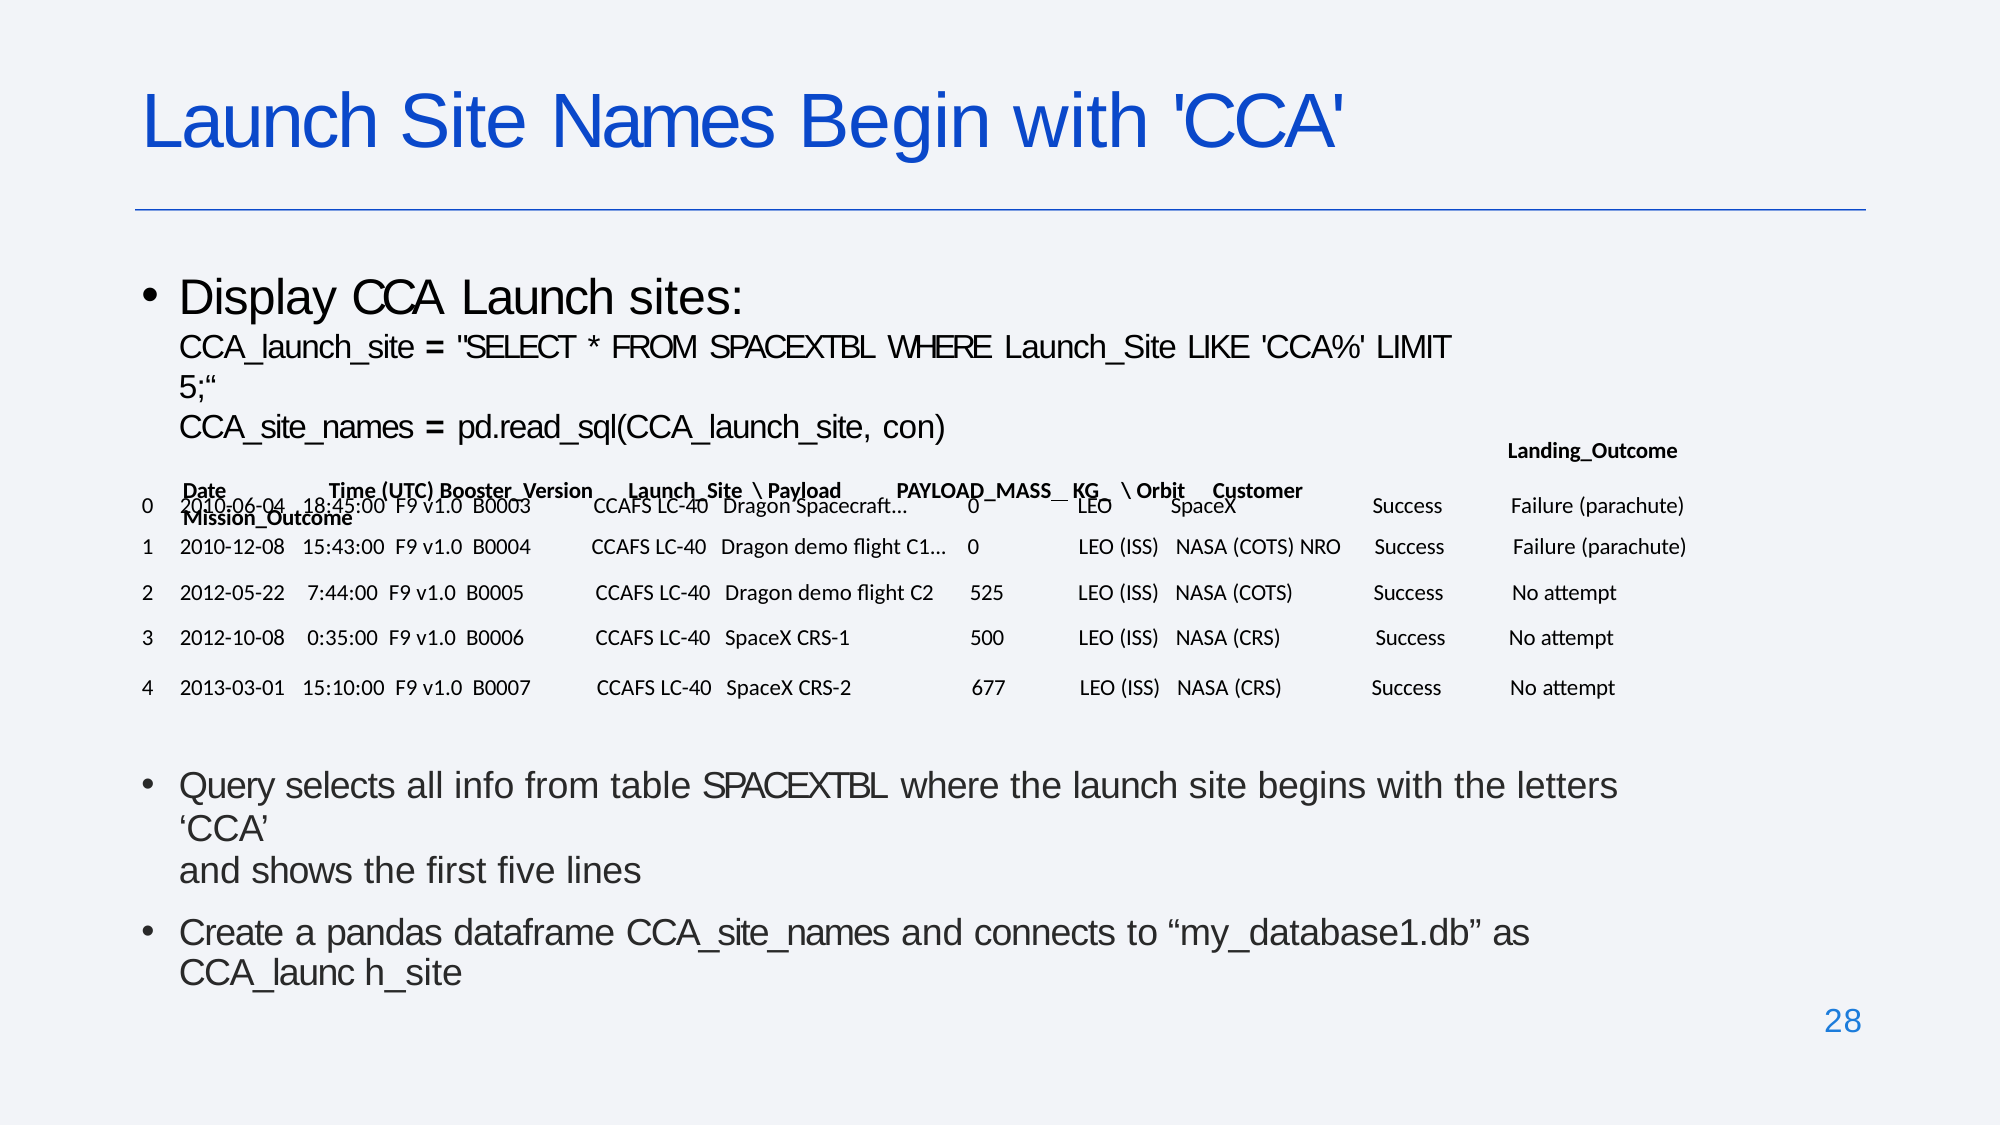

# Launch Site Names Begin with 'CCA'
Display CCA Launch sites:
CCA_launch_site = "SELECT * FROM SPACEXTBL WHERE Launch_Site LIKE 'CCA%' LIMIT 5;“
CCA_site_names = pd.read_sql(CCA_launch_site, con)
Date	Time (UTC) Booster_Version	Launch_Site \ Payload	PAYLOAD_MASS  KG_ \ Orbit	Customer	Mission_Outcome
Landing_Outcome
| 0 | 2010-06-04 | 18:45:00 F9 v1.0 B0003 | CCAFS LC-40 | Dragon Spacecraft... | 0 | LEO | SpaceX | Success | Failure (parachute) |
| --- | --- | --- | --- | --- | --- | --- | --- | --- | --- |
| 1 | 2010-12-08 | 15:43:00 F9 v1.0 B0004 | CCAFS LC-40 | Dragon demo flight C1... | 0 | LEO (ISS) | NASA (COTS) NRO | Success | Failure (parachute) |
| 2 | 2012-05-22 | 7:44:00 F9 v1.0 B0005 | CCAFS LC-40 | Dragon demo flight C2 | 525 | LEO (ISS) | NASA (COTS) | Success | No attempt |
| 3 | 2012-10-08 | 0:35:00 F9 v1.0 B0006 | CCAFS LC-40 | SpaceX CRS-1 | 500 | LEO (ISS) | NASA (CRS) | Success | No attempt |
| 4 | 2013-03-01 | 15:10:00 F9 v1.0 B0007 | CCAFS LC-40 | SpaceX CRS-2 | 677 | LEO (ISS) | NASA (CRS) | Success | No attempt |
Query selects all info from table SPACEXTBL where the launch site begins with the letters ‘CCA’
and shows the first five lines
Create a pandas dataframe CCA_site_names and connects to “my_database1.db” as CCA_launc h_site
28